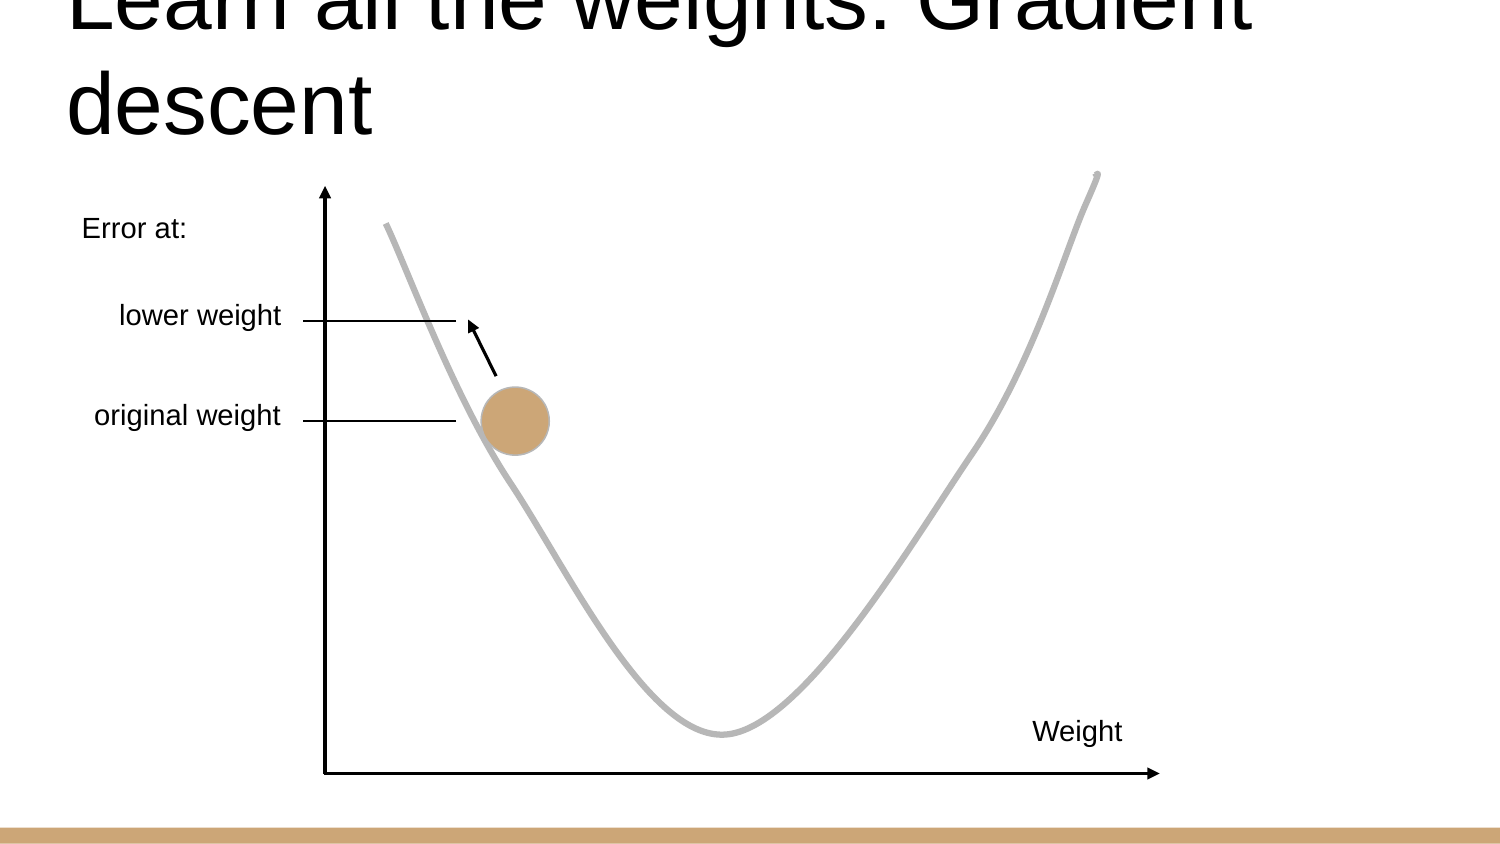

# Learn all the weights: Gradient descent

Error at:
lower weight
original weight

Weight